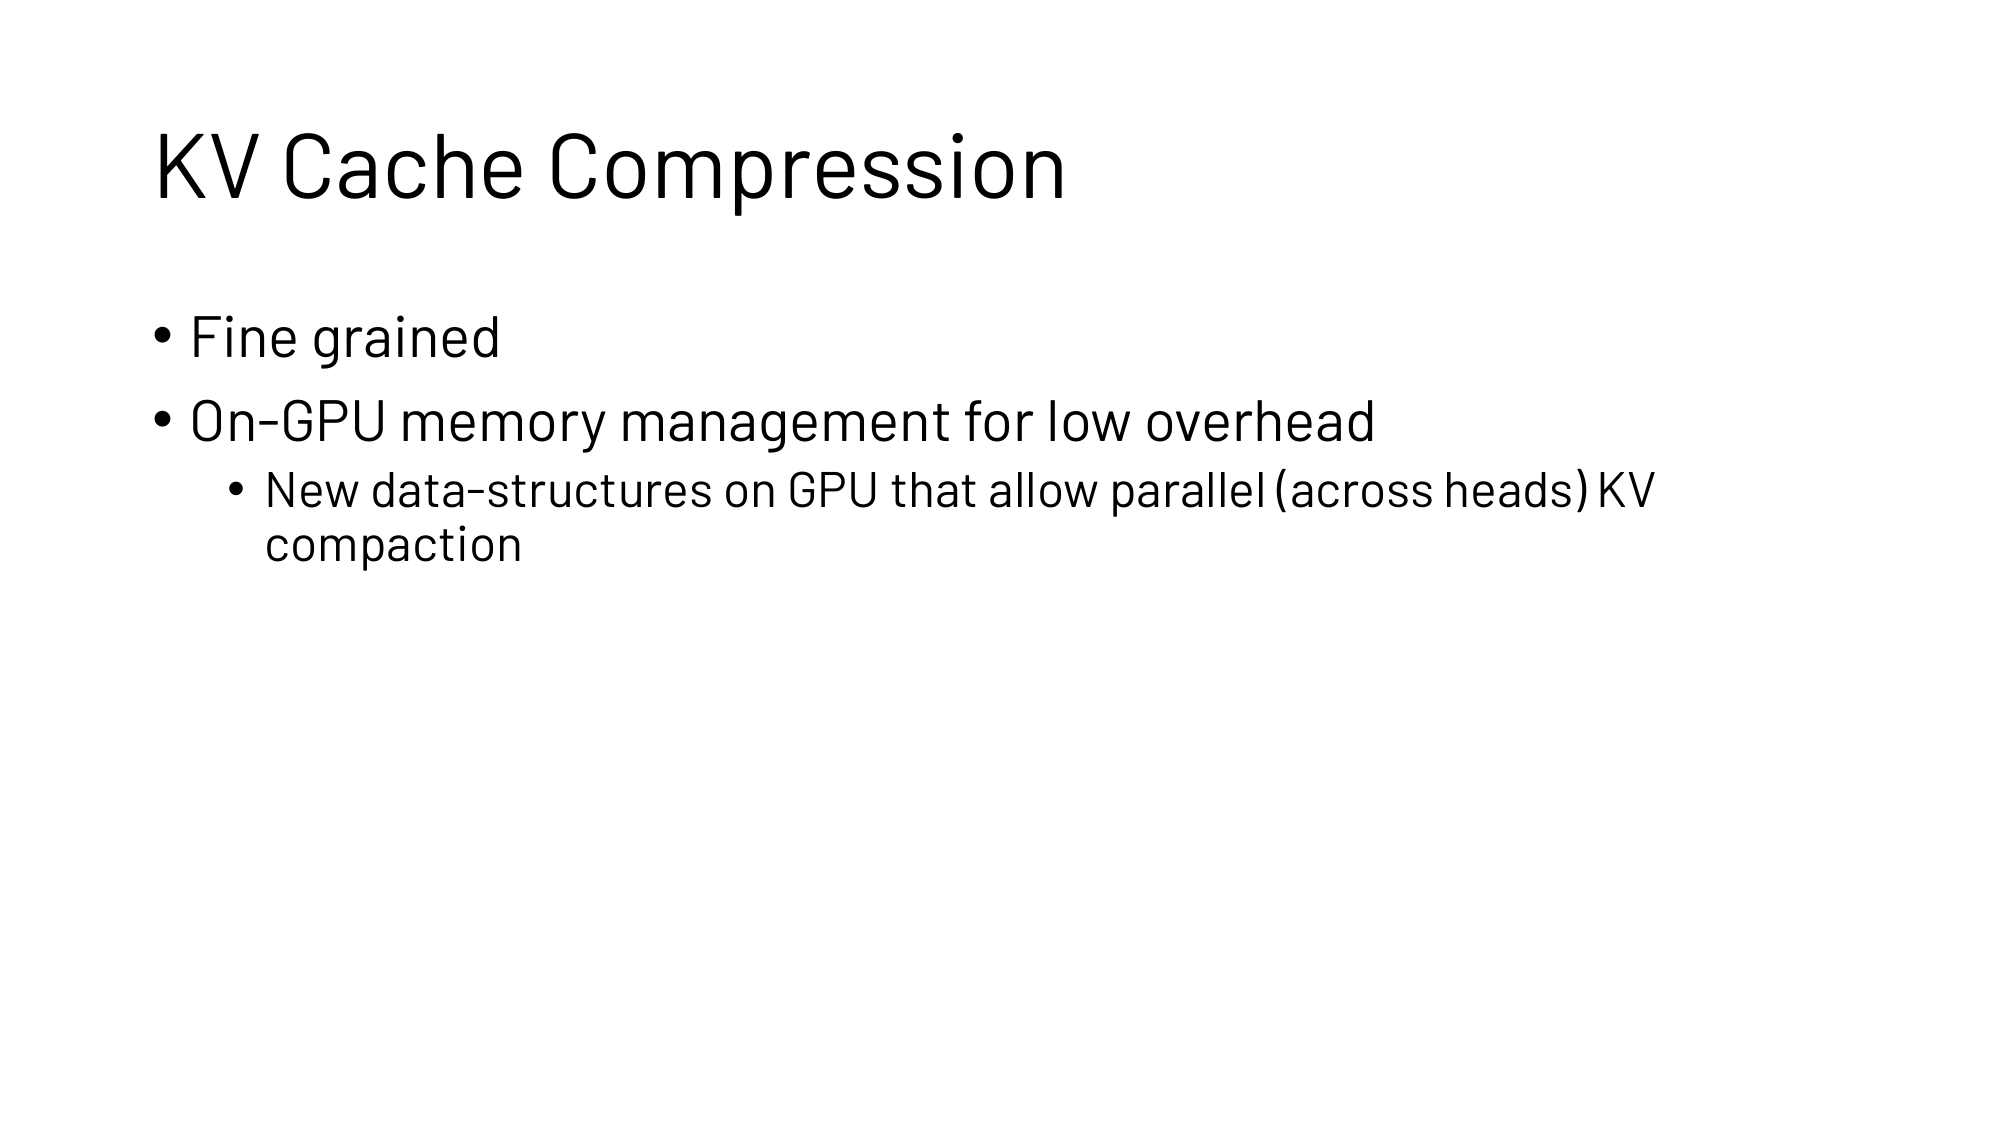

# KV Cache Compression
Fine grained
On-GPU memory management for low overhead
New data-structures on GPU that allow parallel (across heads) KV compaction